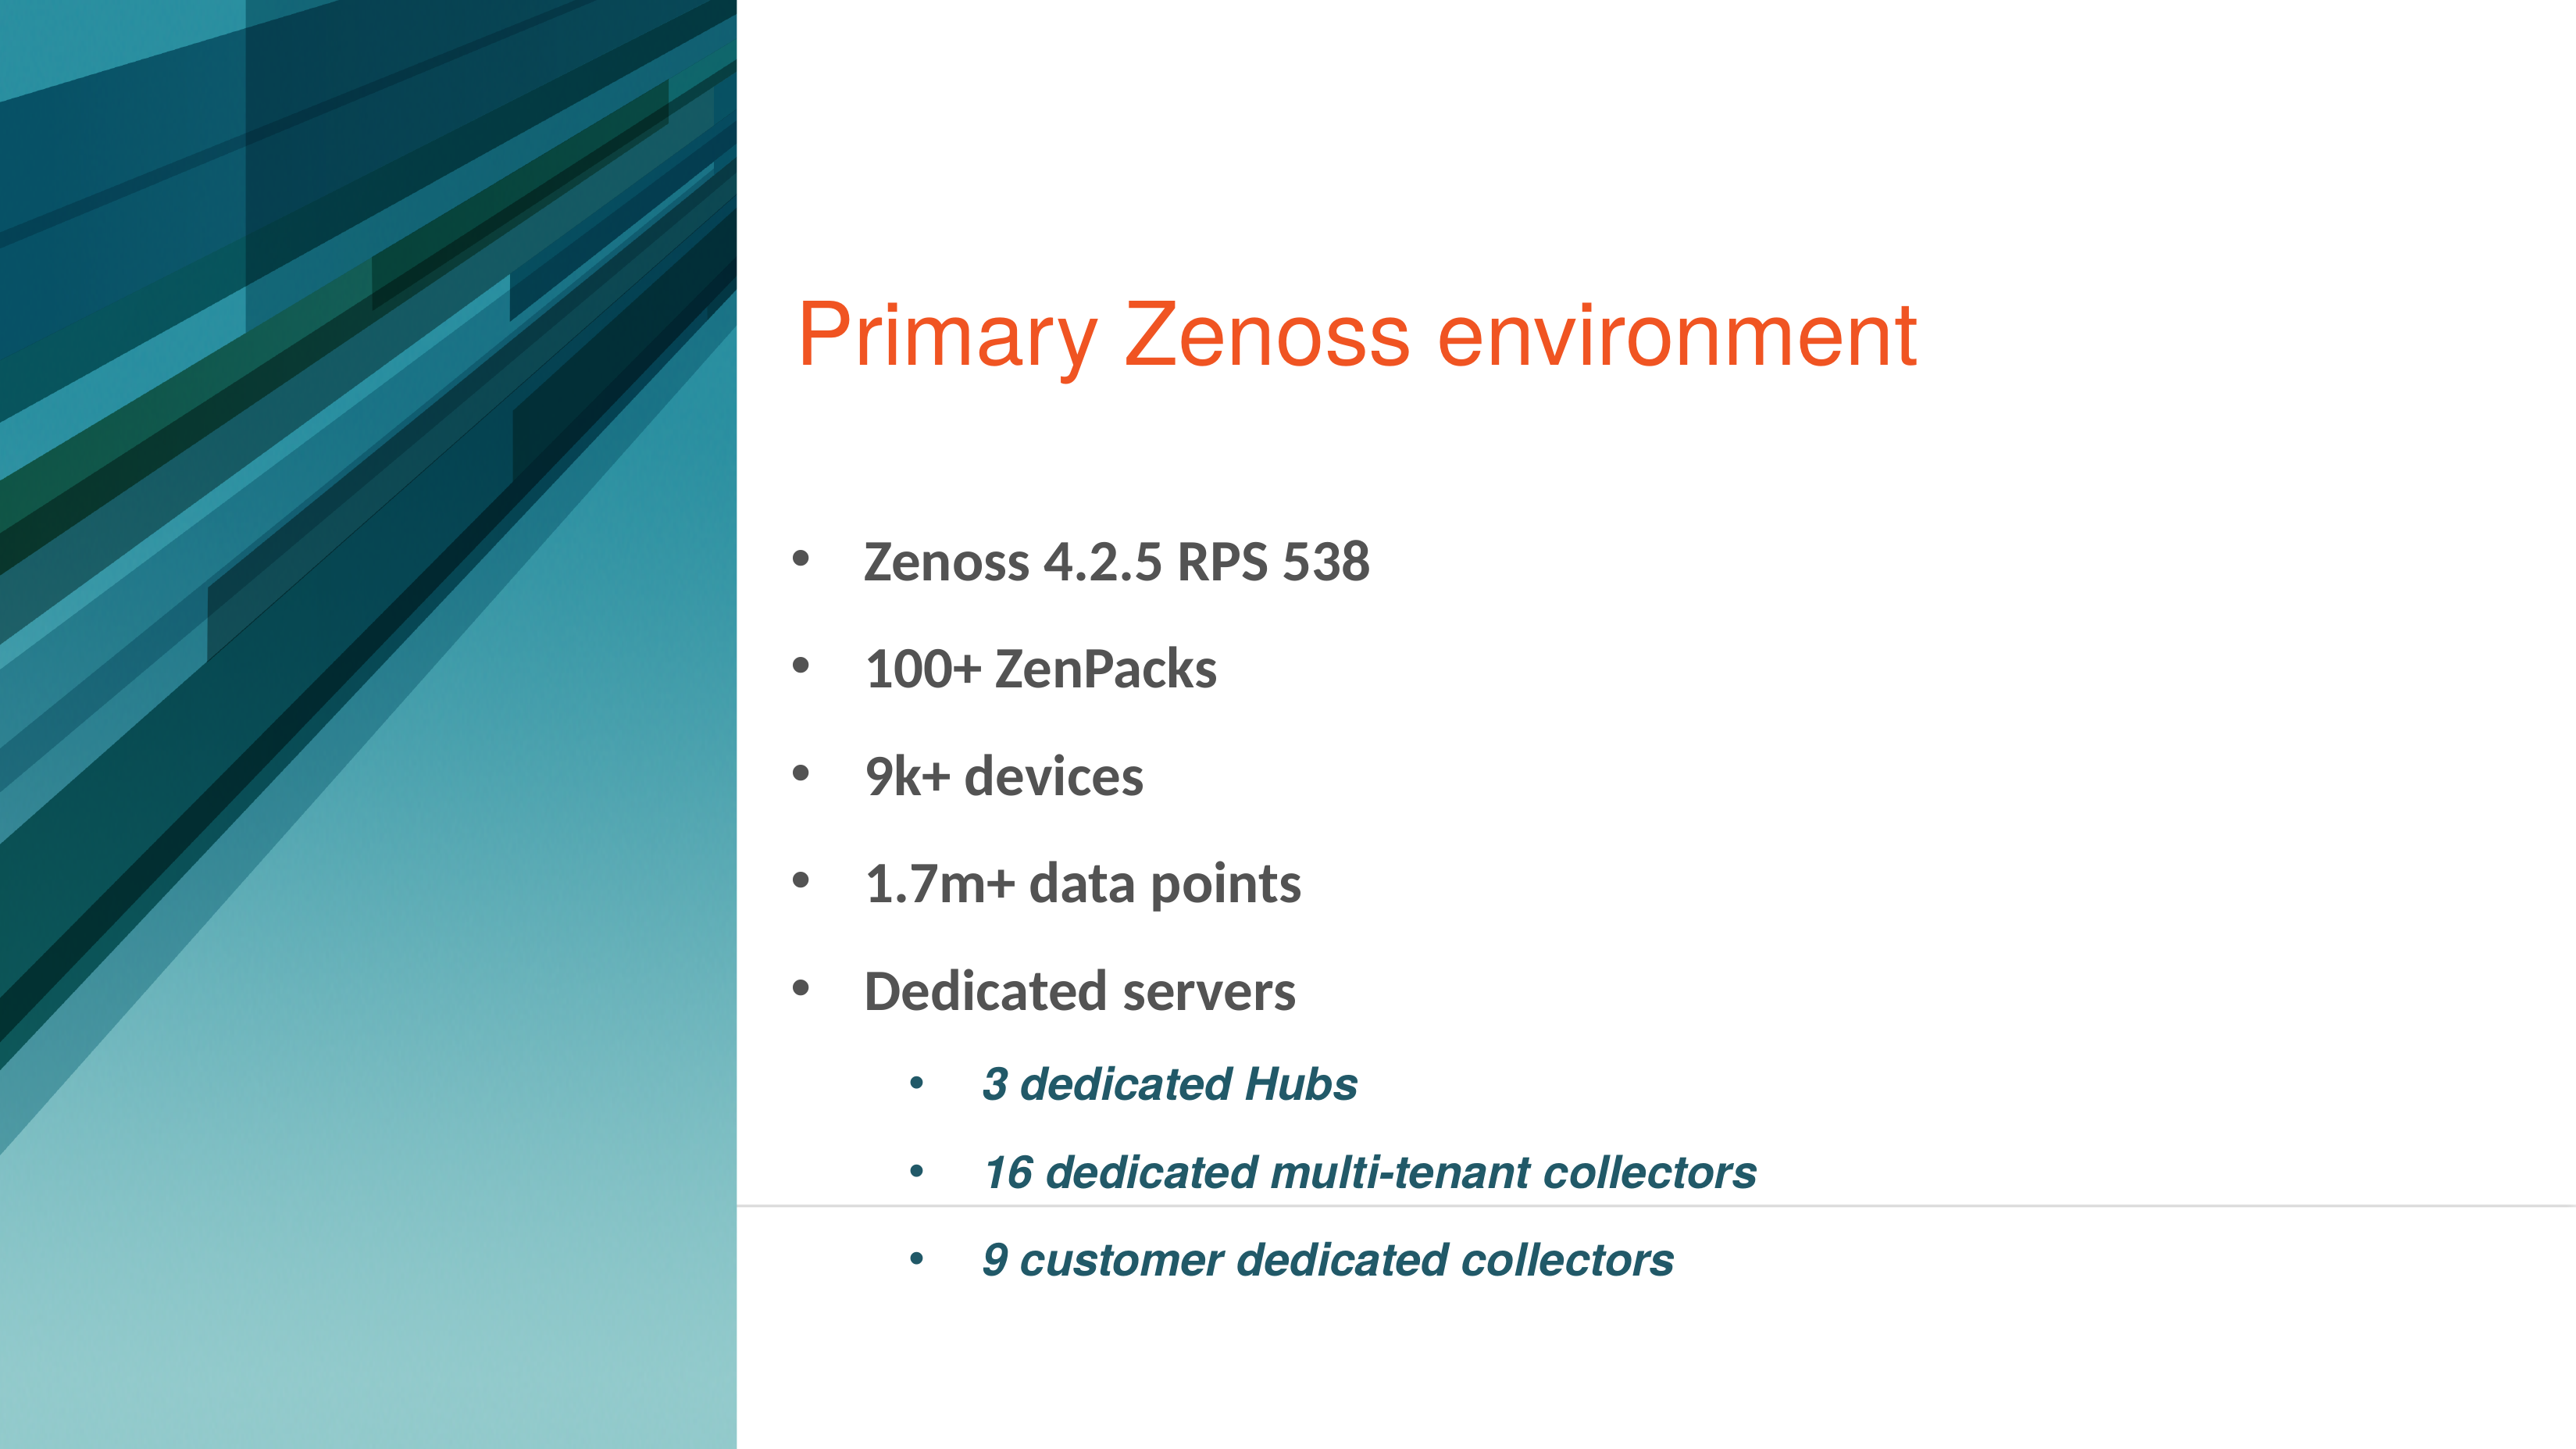

# Primary Zenoss environment
Zenoss 4.2.5 RPS 538
100+ ZenPacks
9k+ devices
1.7m+ data points
Dedicated servers
3 dedicated Hubs
16 dedicated multi-tenant collectors
9 customer dedicated collectors